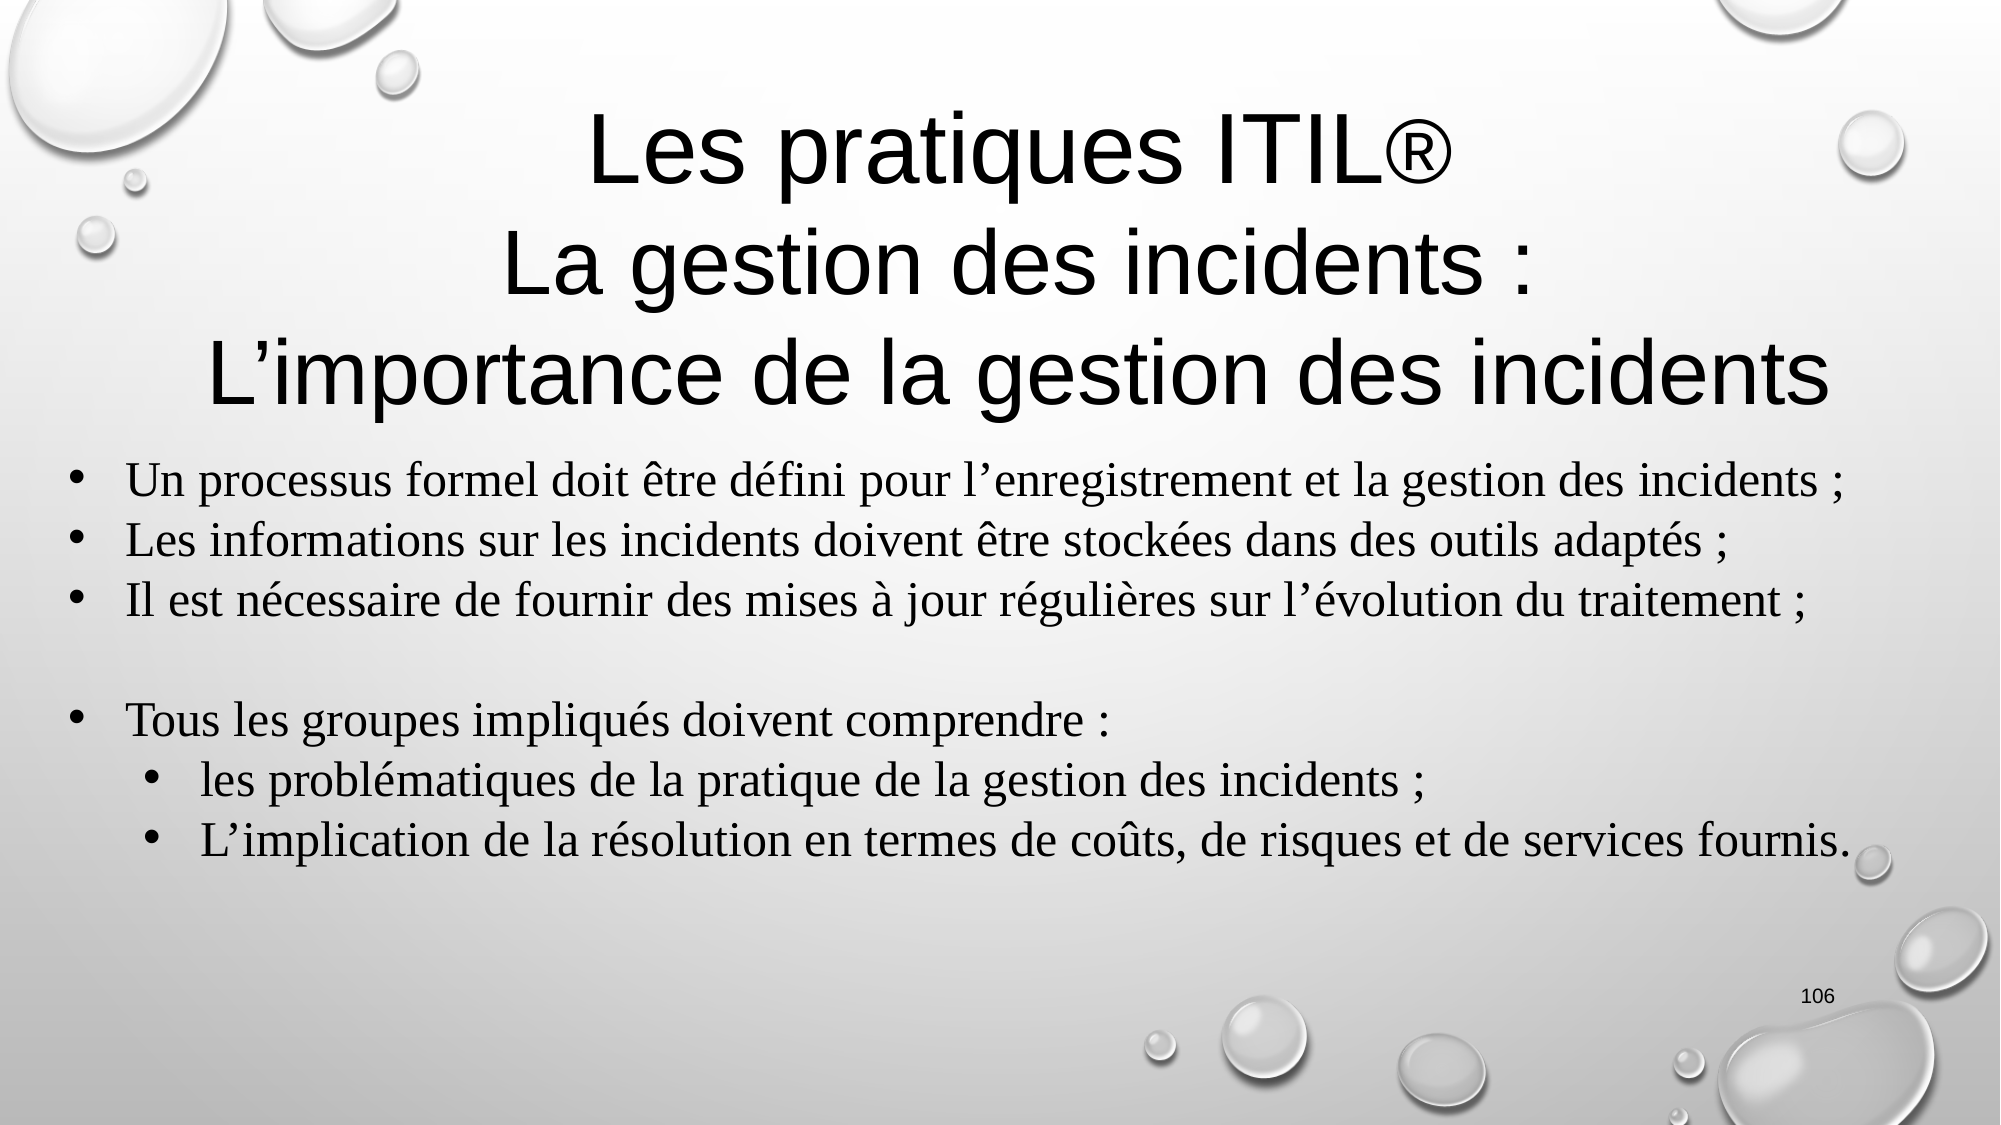

Les pratiques ITIL®
La gestion des incidents :
L’importance de la gestion des incidents
Un processus formel doit être défini pour l’enregistrement et la gestion des incidents ;
Les informations sur les incidents doivent être stockées dans des outils adaptés ;
Il est nécessaire de fournir des mises à jour régulières sur l’évolution du traitement ;

Tous les groupes impliqués doivent comprendre :
les problématiques de la pratique de la gestion des incidents ;
L’implication de la résolution en termes de coûts, de risques et de services fournis.
106